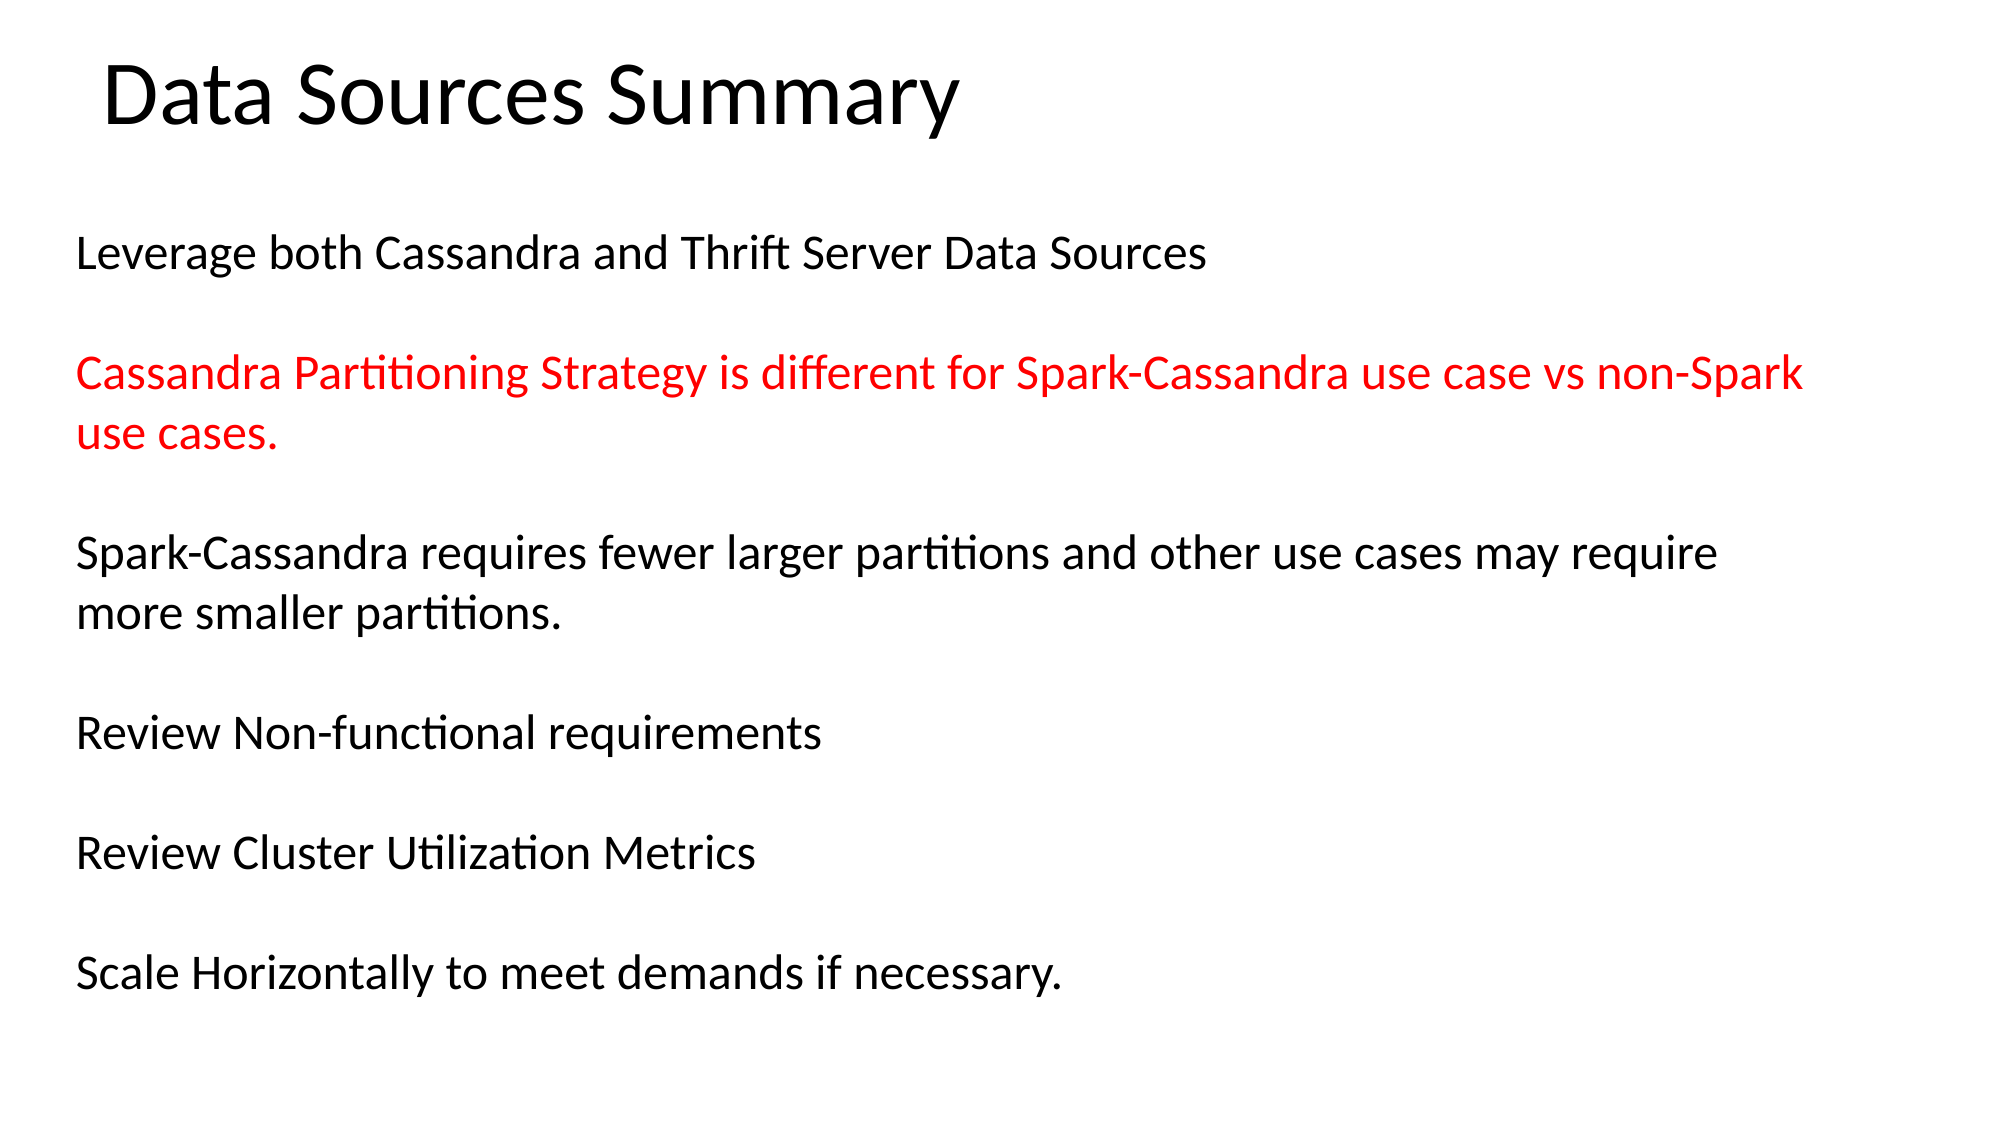

# Data Sources Summary
Leverage both Cassandra and Thrift Server Data Sources

Cassandra Partitioning Strategy is different for Spark-Cassandra use case vs non-Spark use cases.

Spark-Cassandra requires fewer larger partitions and other use cases may require more smaller partitions.

Review Non-functional requirements

Review Cluster Utilization Metrics

Scale Horizontally to meet demands if necessary.